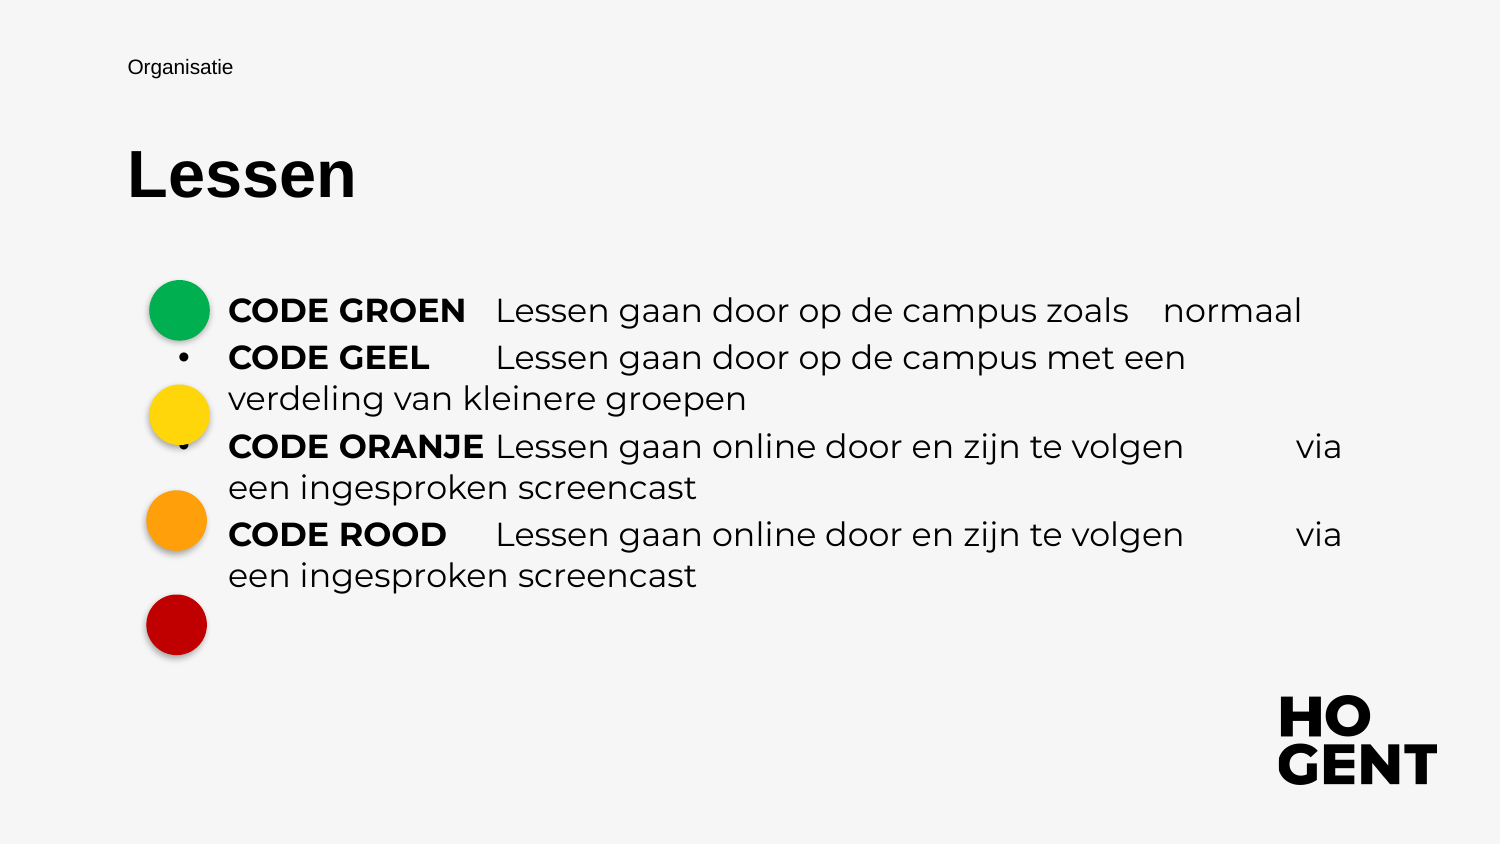

Organisatie
Lessen
CODE GROEN 	Lessen gaan door op de campus zoals 						normaal
CODE GEEL 		Lessen gaan door op de campus met een 					verdeling van kleinere groepen
CODE ORANJE 	Lessen gaan online door en zijn te volgen 					via een ingesproken screencast
CODE ROOD		Lessen gaan online door en zijn te volgen 					via een ingesproken screencast